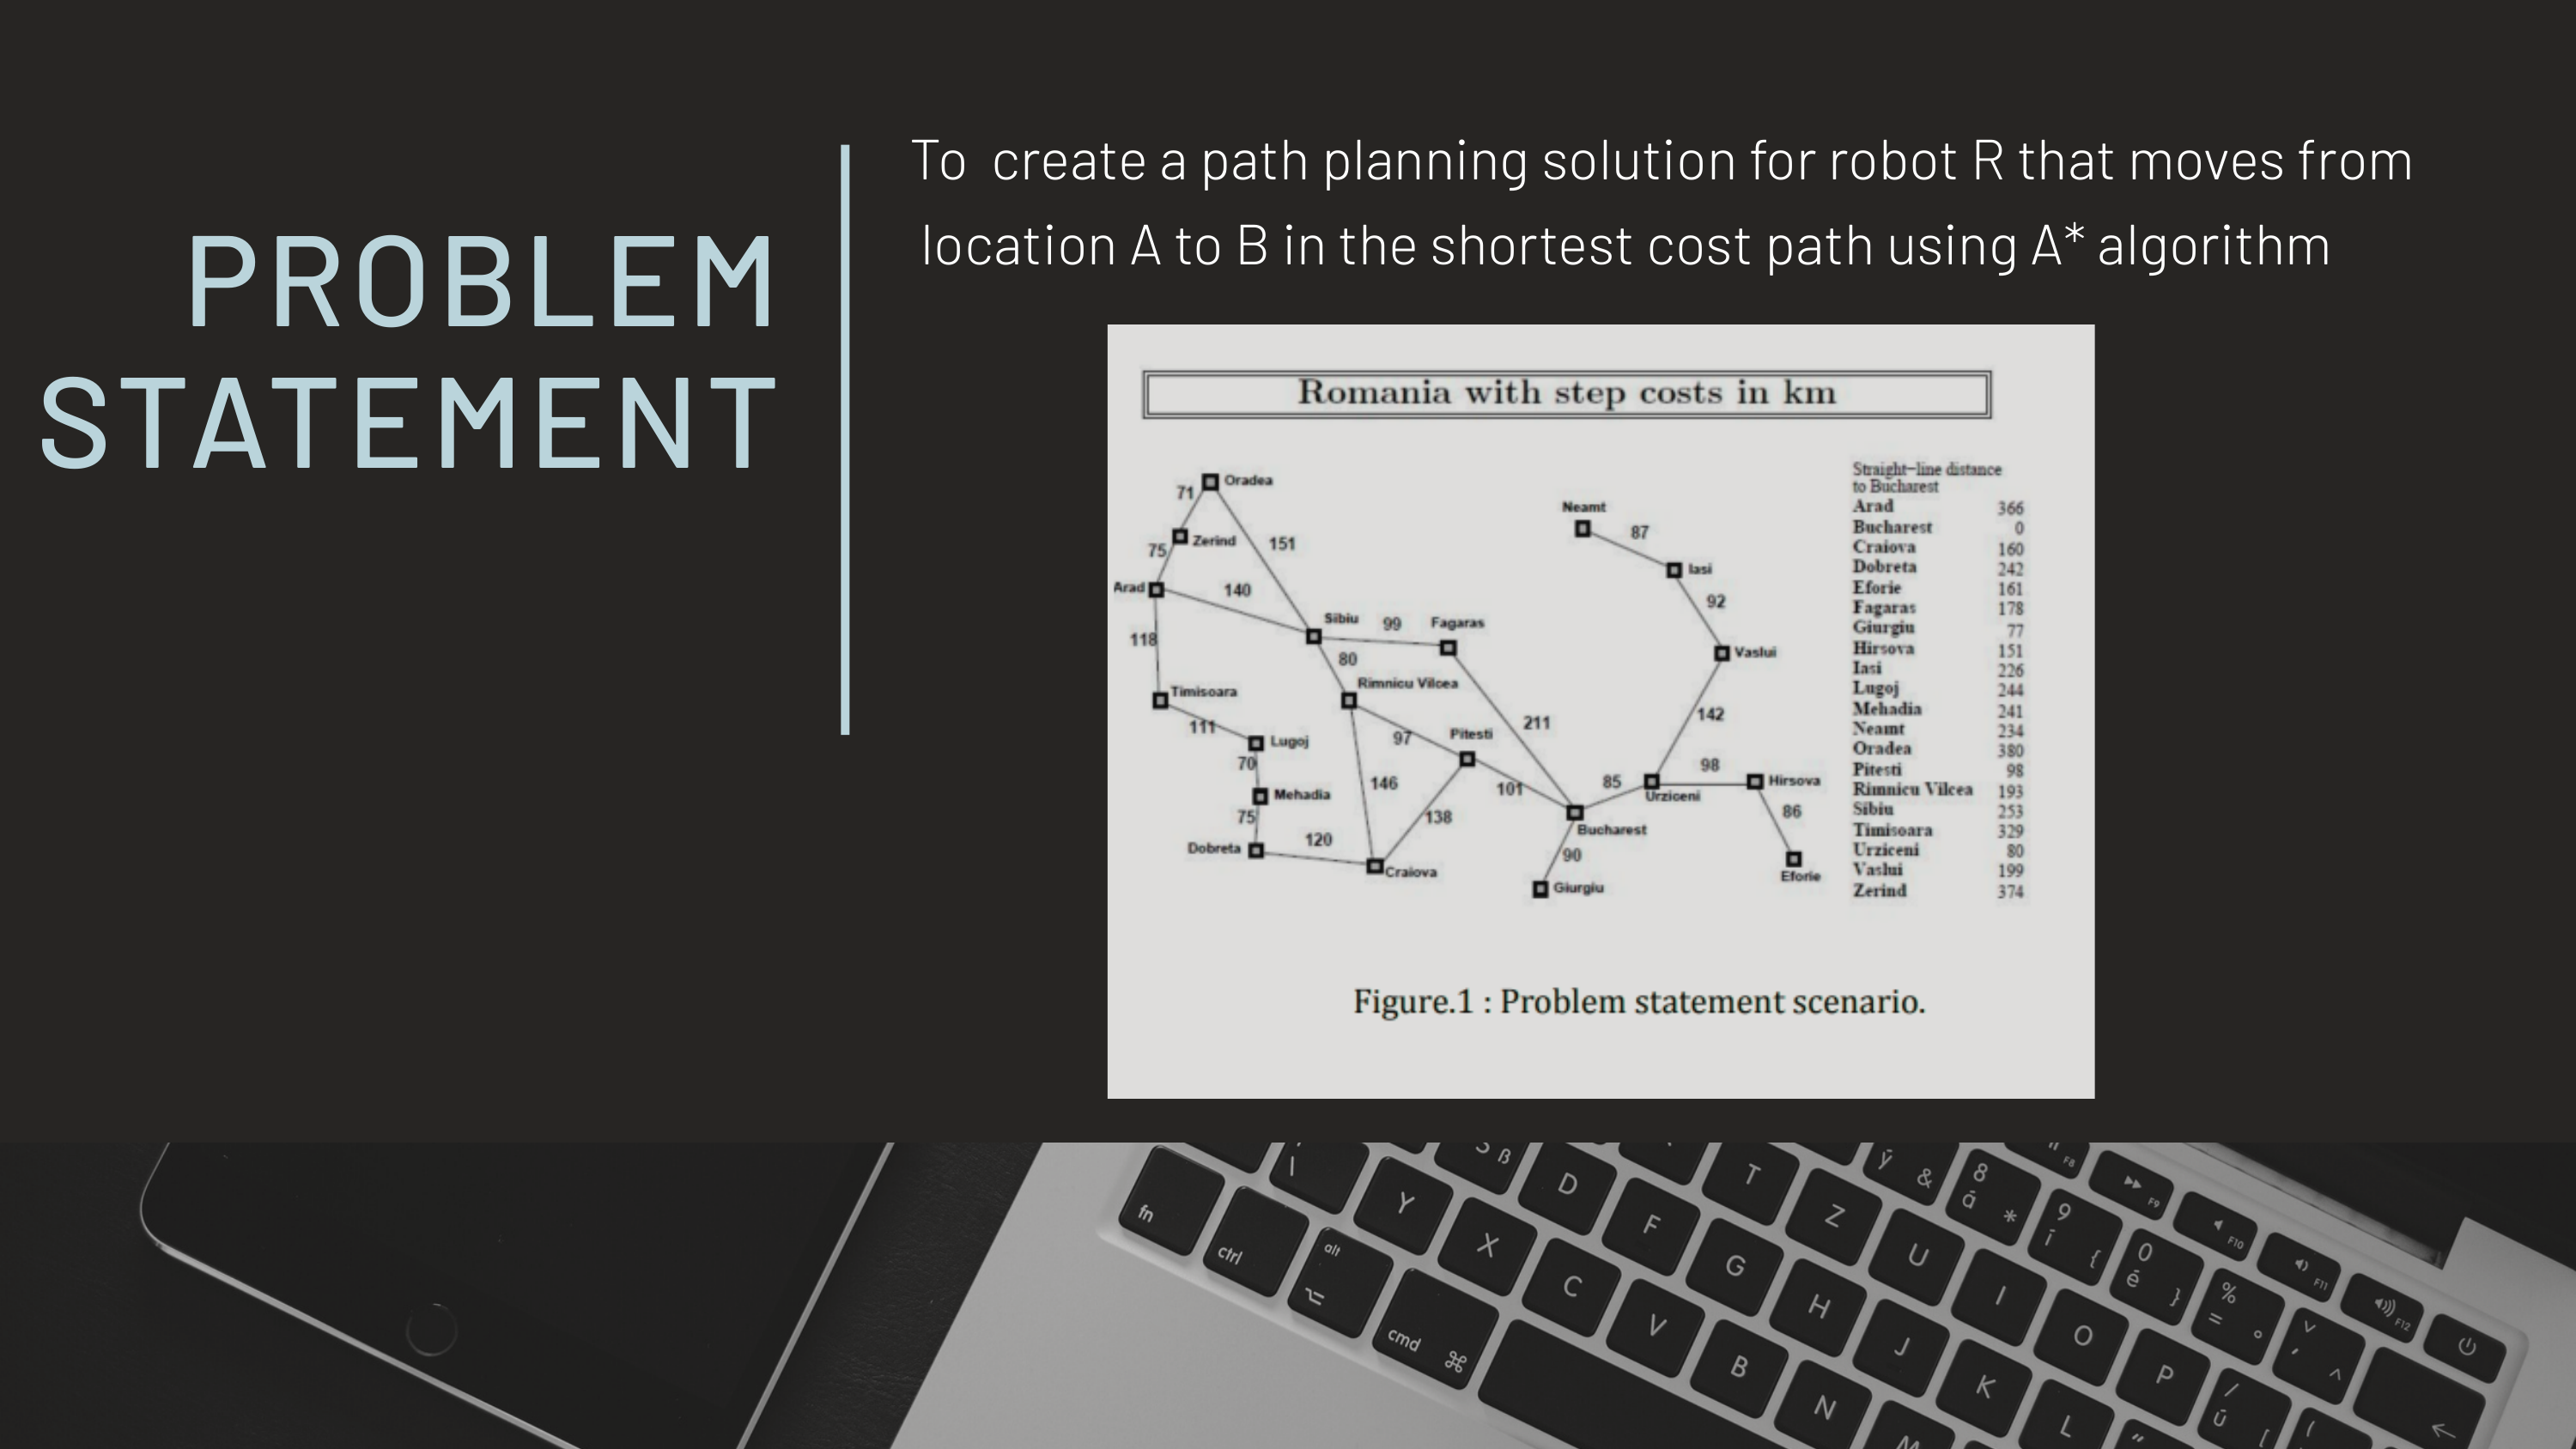

To  create a path planning solution for robot R that moves from
 location A to B in the shortest cost path using A* algorithm

PROBLEM
STATEMENT